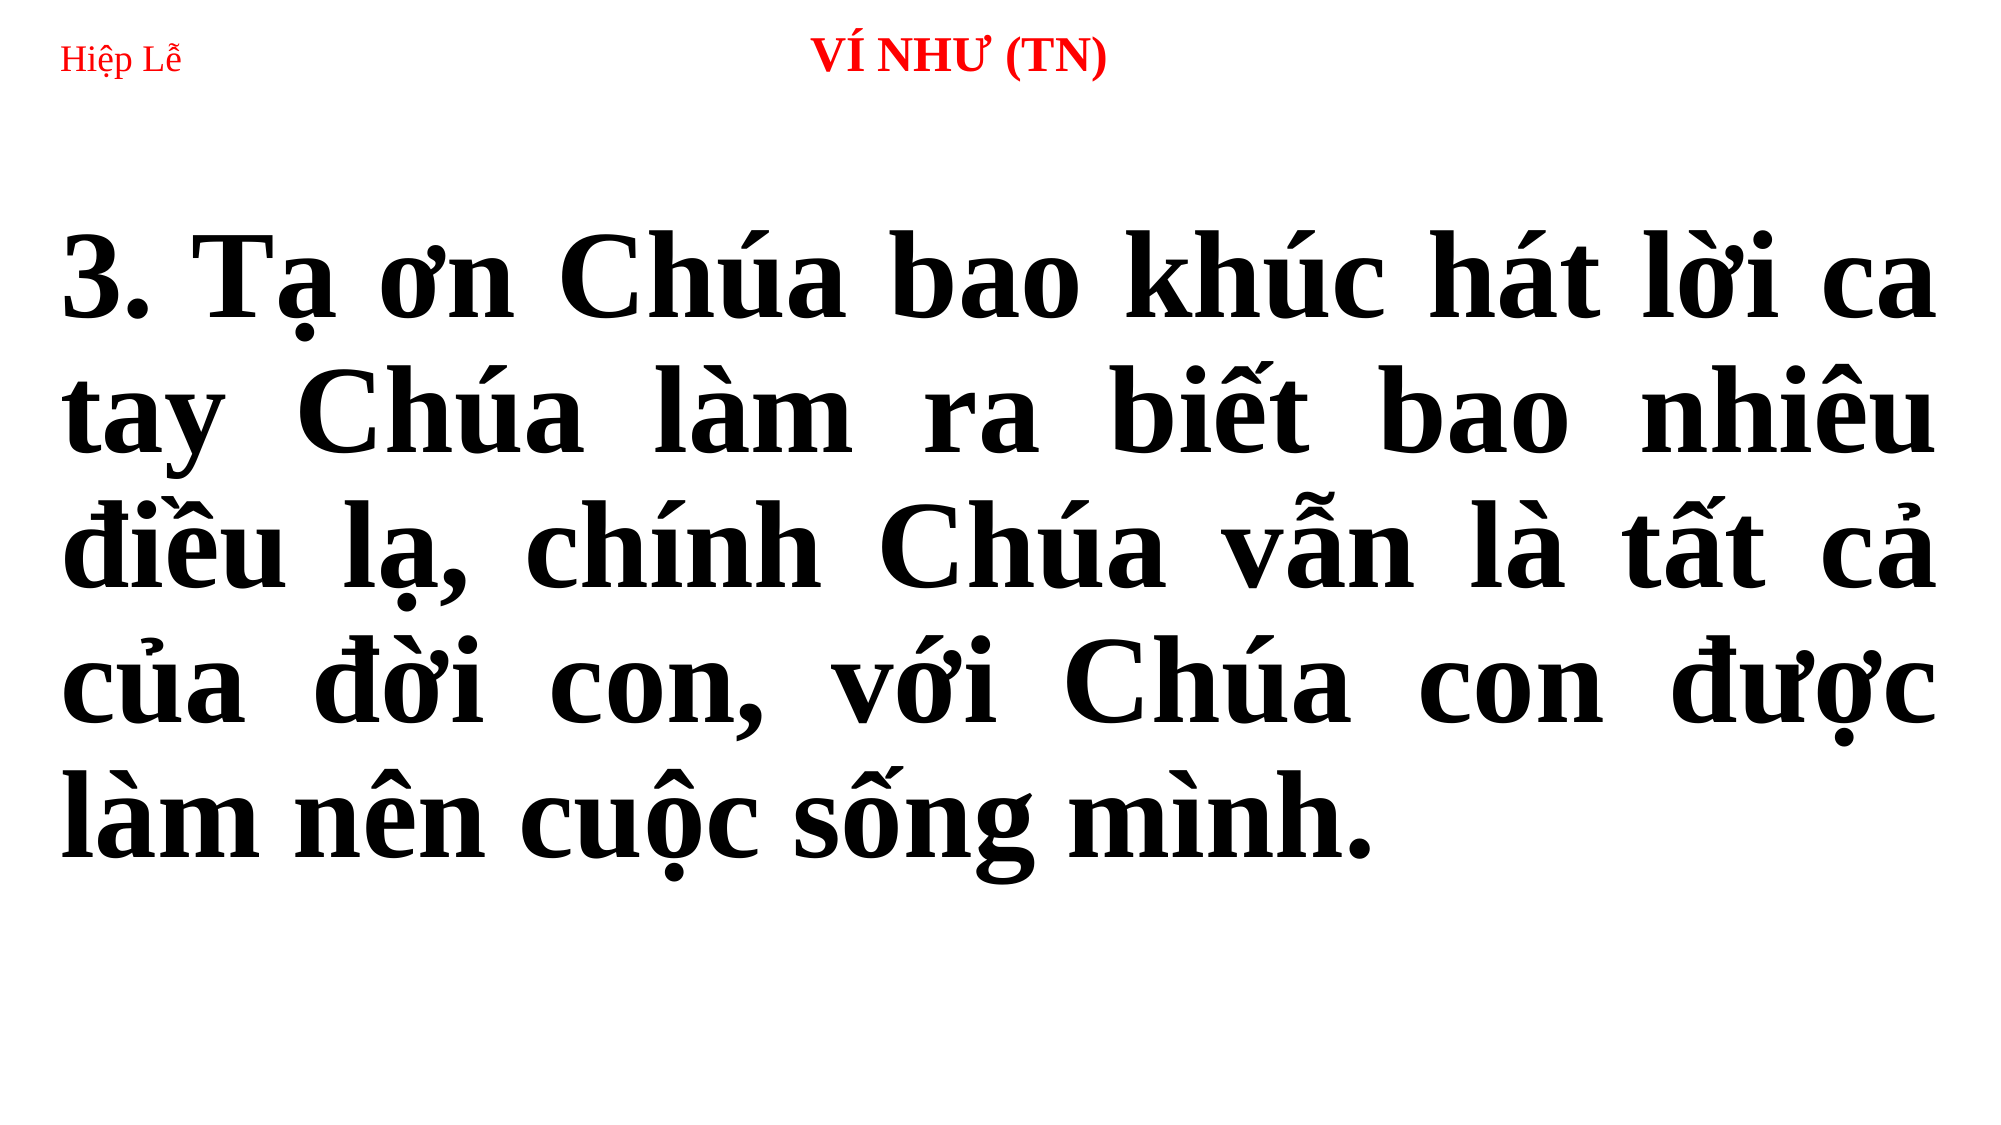

# Hiệp Lễ                              			VÍ NHƯ (TN)
3. Tạ ơn Chúa bao khúc hát lời ca tay Chúa làm ra biết bao nhiêu điều lạ, chính Chúa vẫn là tất cả của đời con, với Chúa con được làm nên cuộc sống mình.